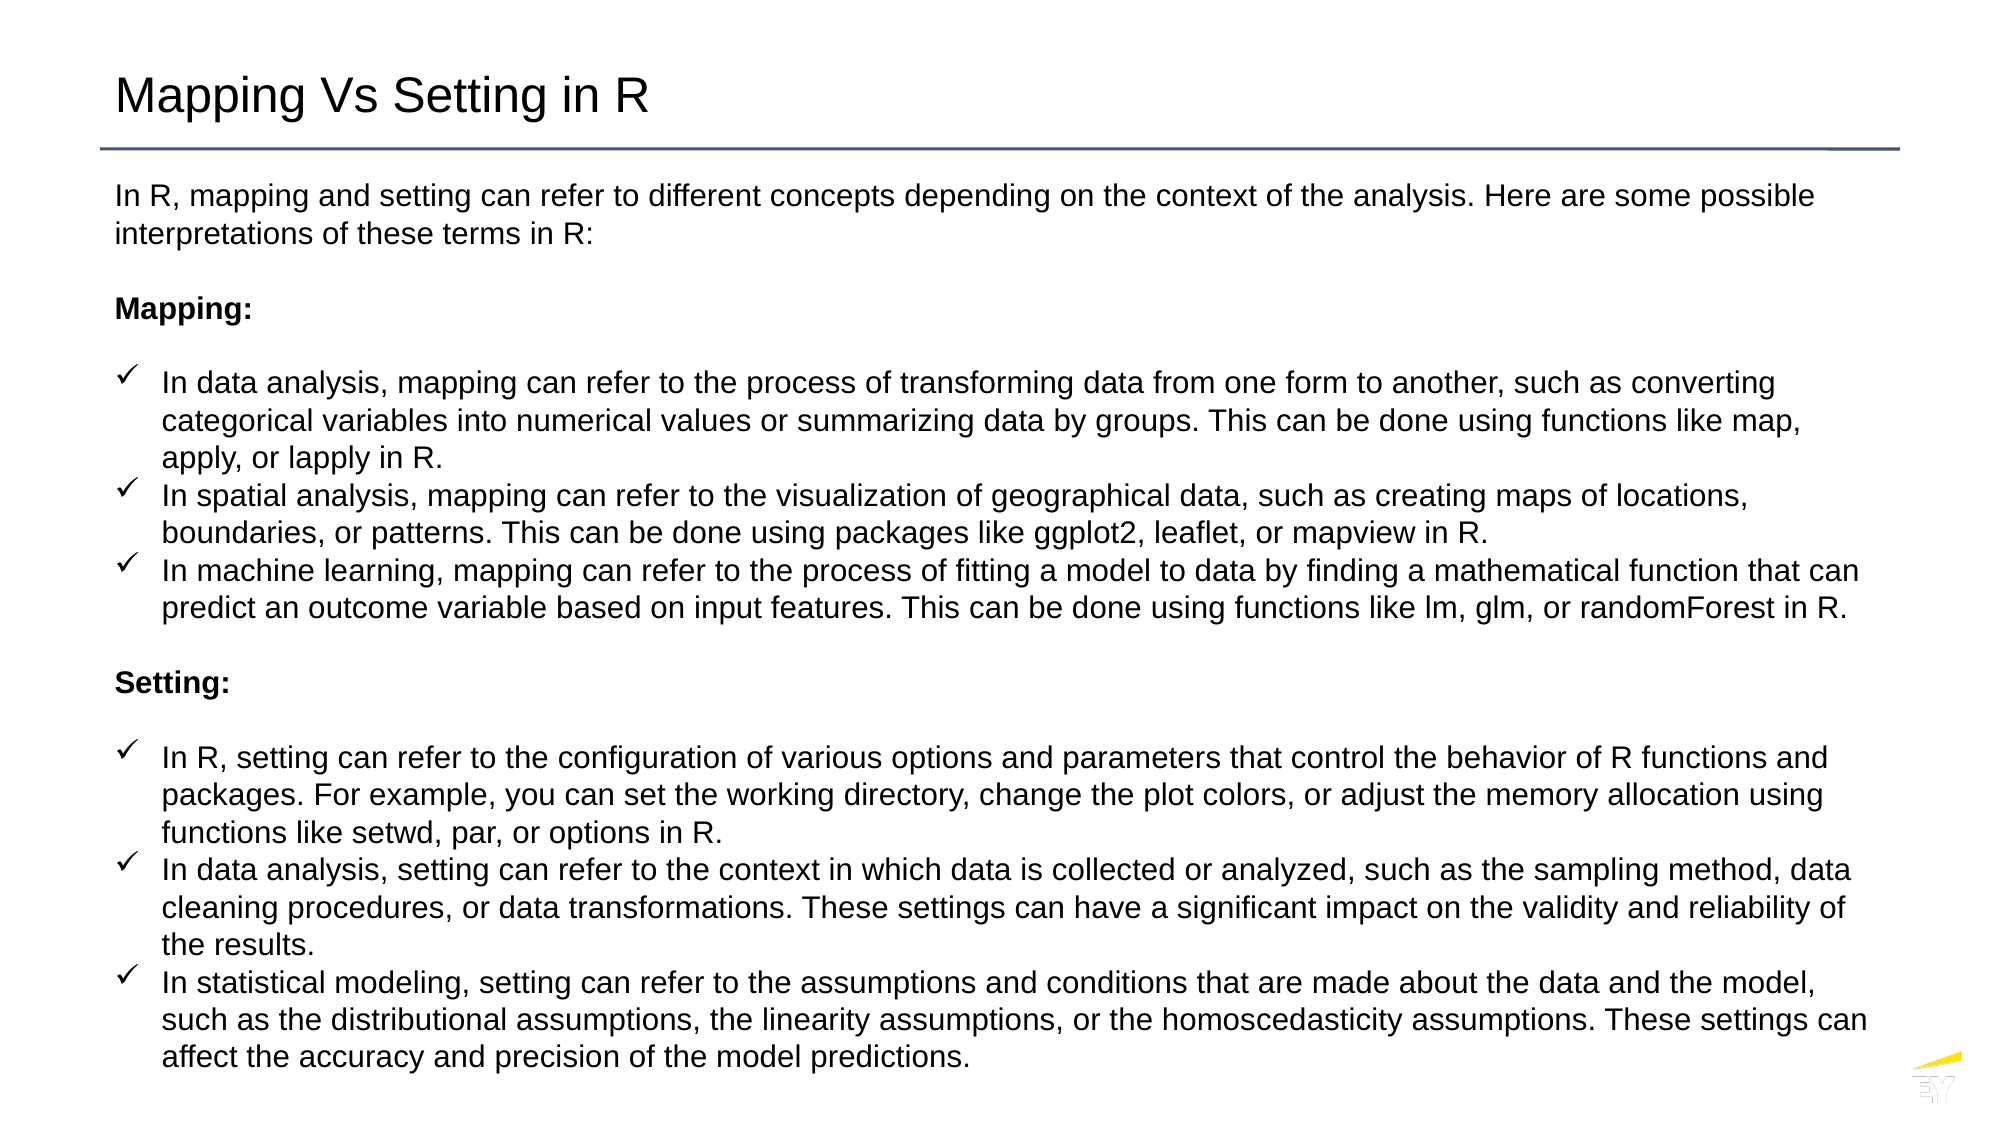

# Mapping Vs Setting in R
In R, mapping and setting can refer to different concepts depending on the context of the analysis. Here are some possible interpretations of these terms in R:

Mapping:

In data analysis, mapping can refer to the process of transforming data from one form to another, such as converting categorical variables into numerical values or summarizing data by groups. This can be done using functions like map, apply, or lapply in R.
In spatial analysis, mapping can refer to the visualization of geographical data, such as creating maps of locations, boundaries, or patterns. This can be done using packages like ggplot2, leaflet, or mapview in R.
In machine learning, mapping can refer to the process of fitting a model to data by finding a mathematical function that can predict an outcome variable based on input features. This can be done using functions like lm, glm, or randomForest in R.

Setting:

In R, setting can refer to the configuration of various options and parameters that control the behavior of R functions and packages. For example, you can set the working directory, change the plot colors, or adjust the memory allocation using functions like setwd, par, or options in R.
In data analysis, setting can refer to the context in which data is collected or analyzed, such as the sampling method, data cleaning procedures, or data transformations. These settings can have a significant impact on the validity and reliability of the results.
In statistical modeling, setting can refer to the assumptions and conditions that are made about the data and the model, such as the distributional assumptions, the linearity assumptions, or the homoscedasticity assumptions. These settings can affect the accuracy and precision of the model predictions.